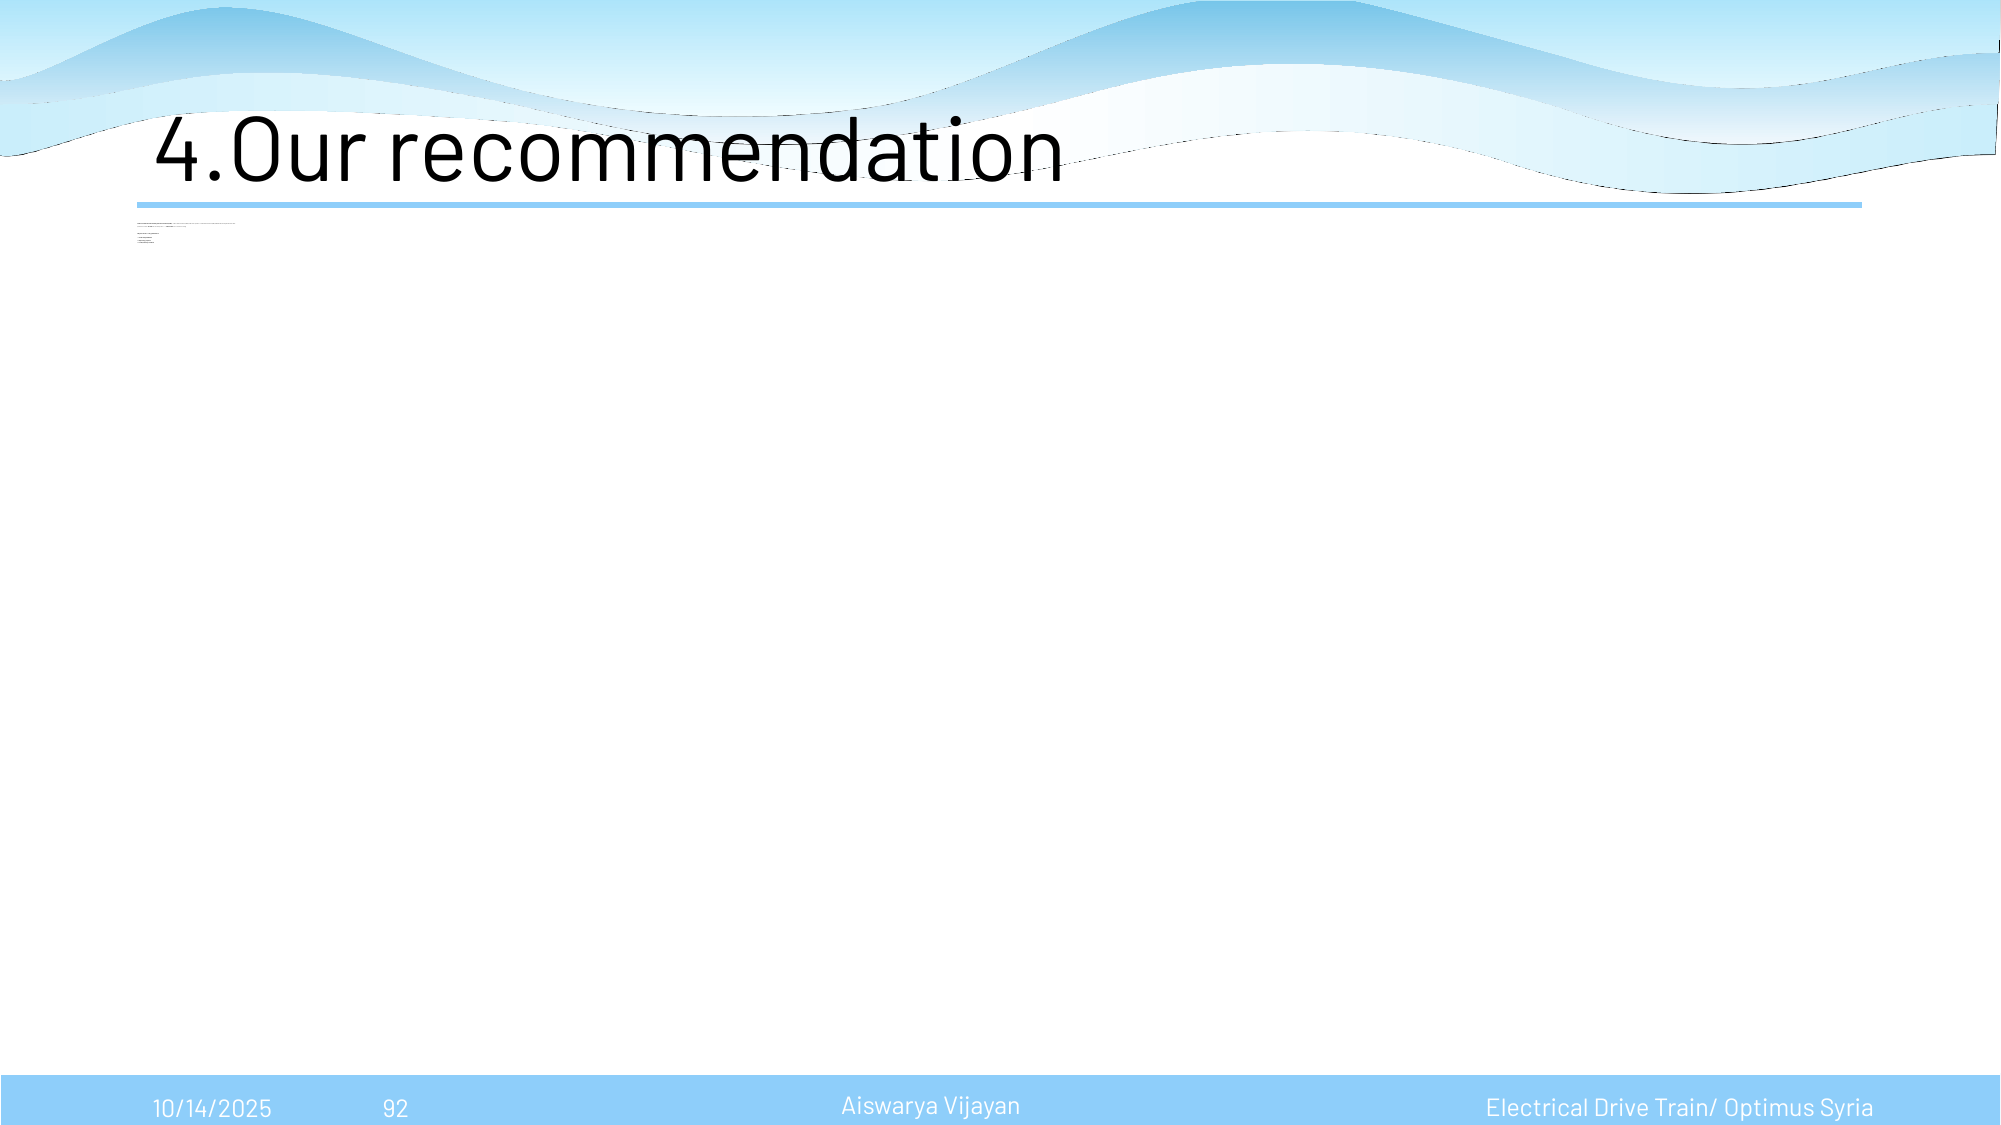

4.Our recommendation
# Partial-scale back-to-back Voltage-Source Converter (VSC) — Rotor-Side Converter (RSC) + DC-link capacitor + Grid-Side Converter (GSC), IGBT-based, with grid-side LCL filter. (Converter rated ≈ 25–30% of machine power → ~1.25–1.5 MW rotor-converter rating) Why this choice? — Key justifications 1. Cost & weight efficient 2. High energy capture 3. Proven, industry standard
Aiswarya Vijayan
Electrical Drive Train/ Optimus Syria
10/14/2025
92